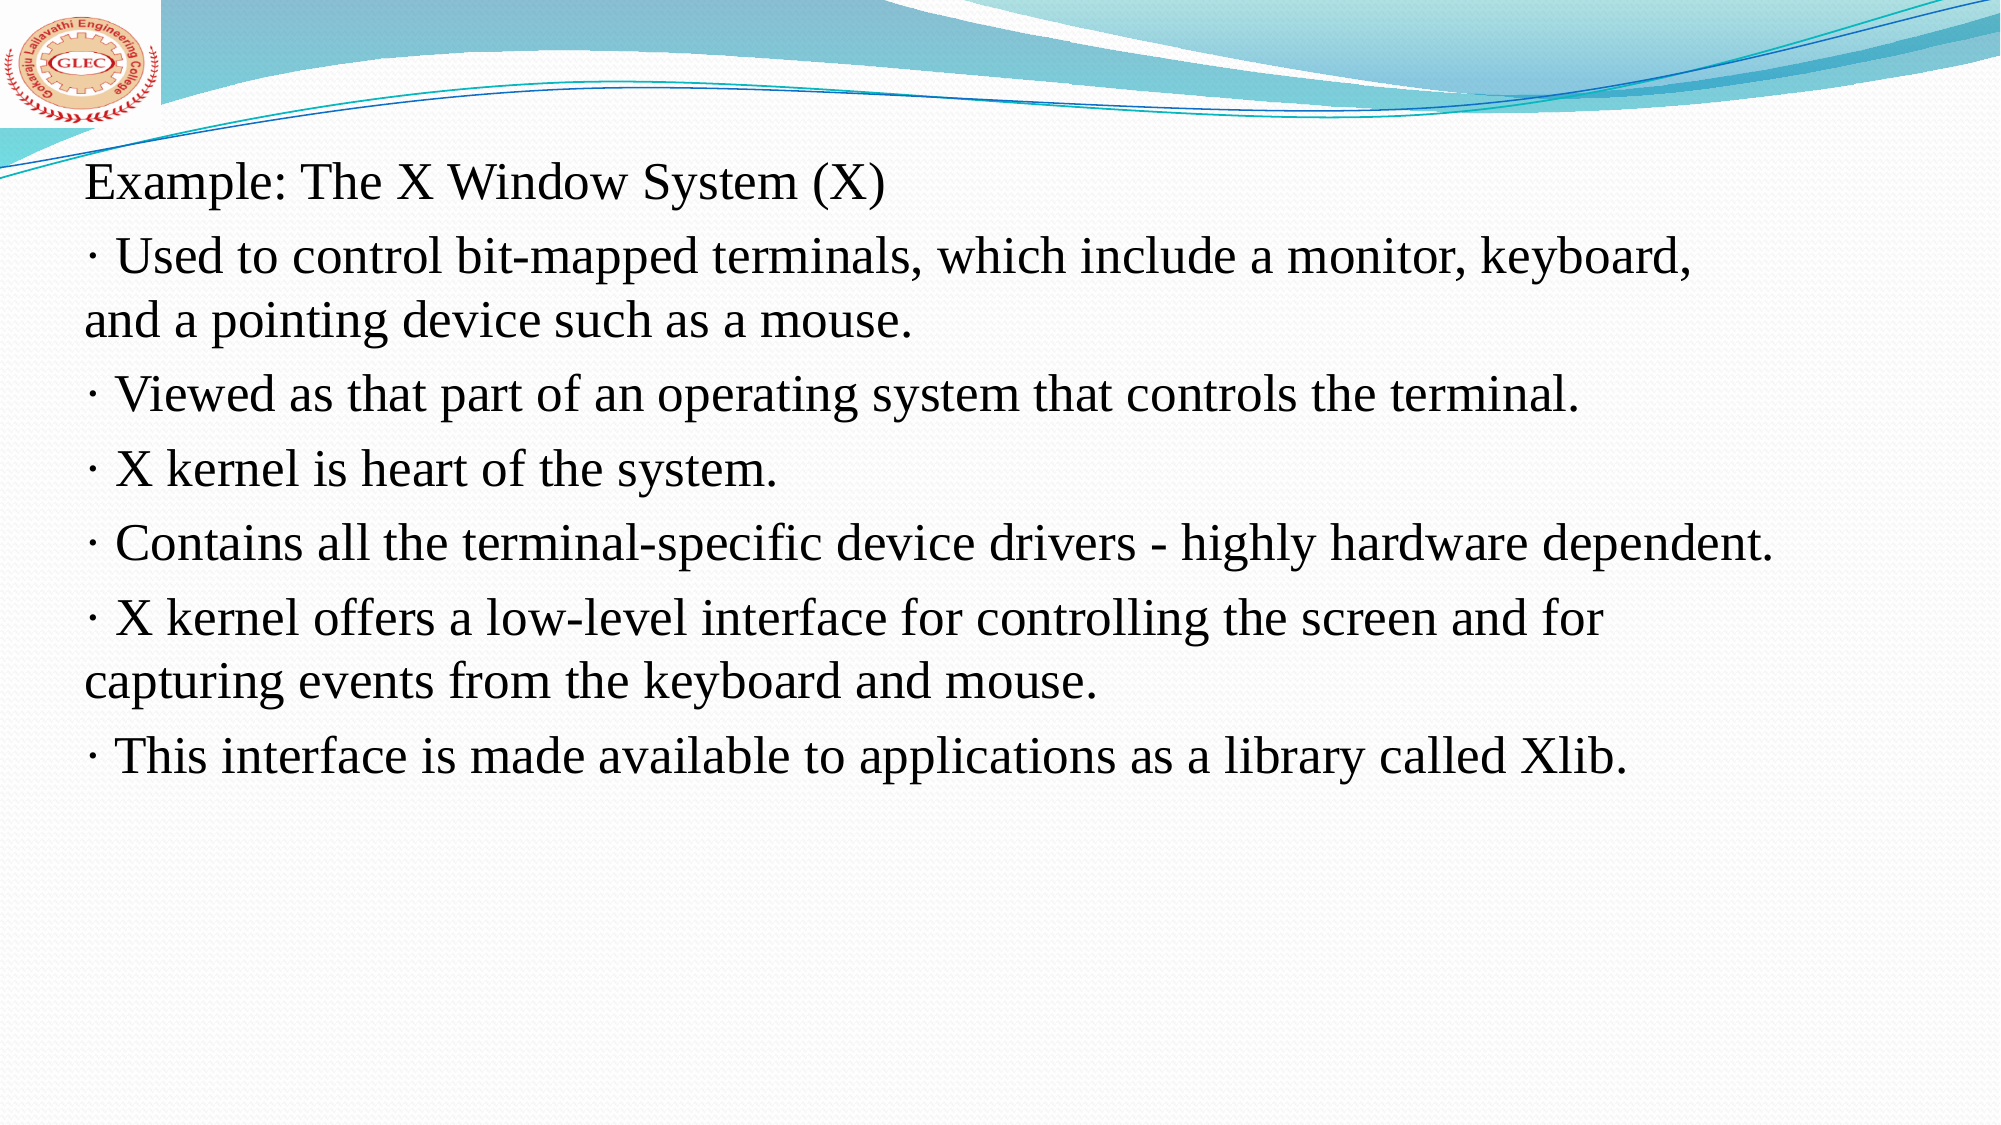

Example: The X Window System (X)
· Used to control bit-mapped terminals, which include a monitor, keyboard, and a pointing device such as a mouse.
· Viewed as that part of an operating system that controls the terminal.
· X kernel is heart of the system.
· Contains all the terminal-specific device drivers - highly hardware dependent.
· X kernel offers a low-level interface for controlling the screen and for capturing events from the keyboard and mouse.
· This interface is made available to applications as a library called Xlib.